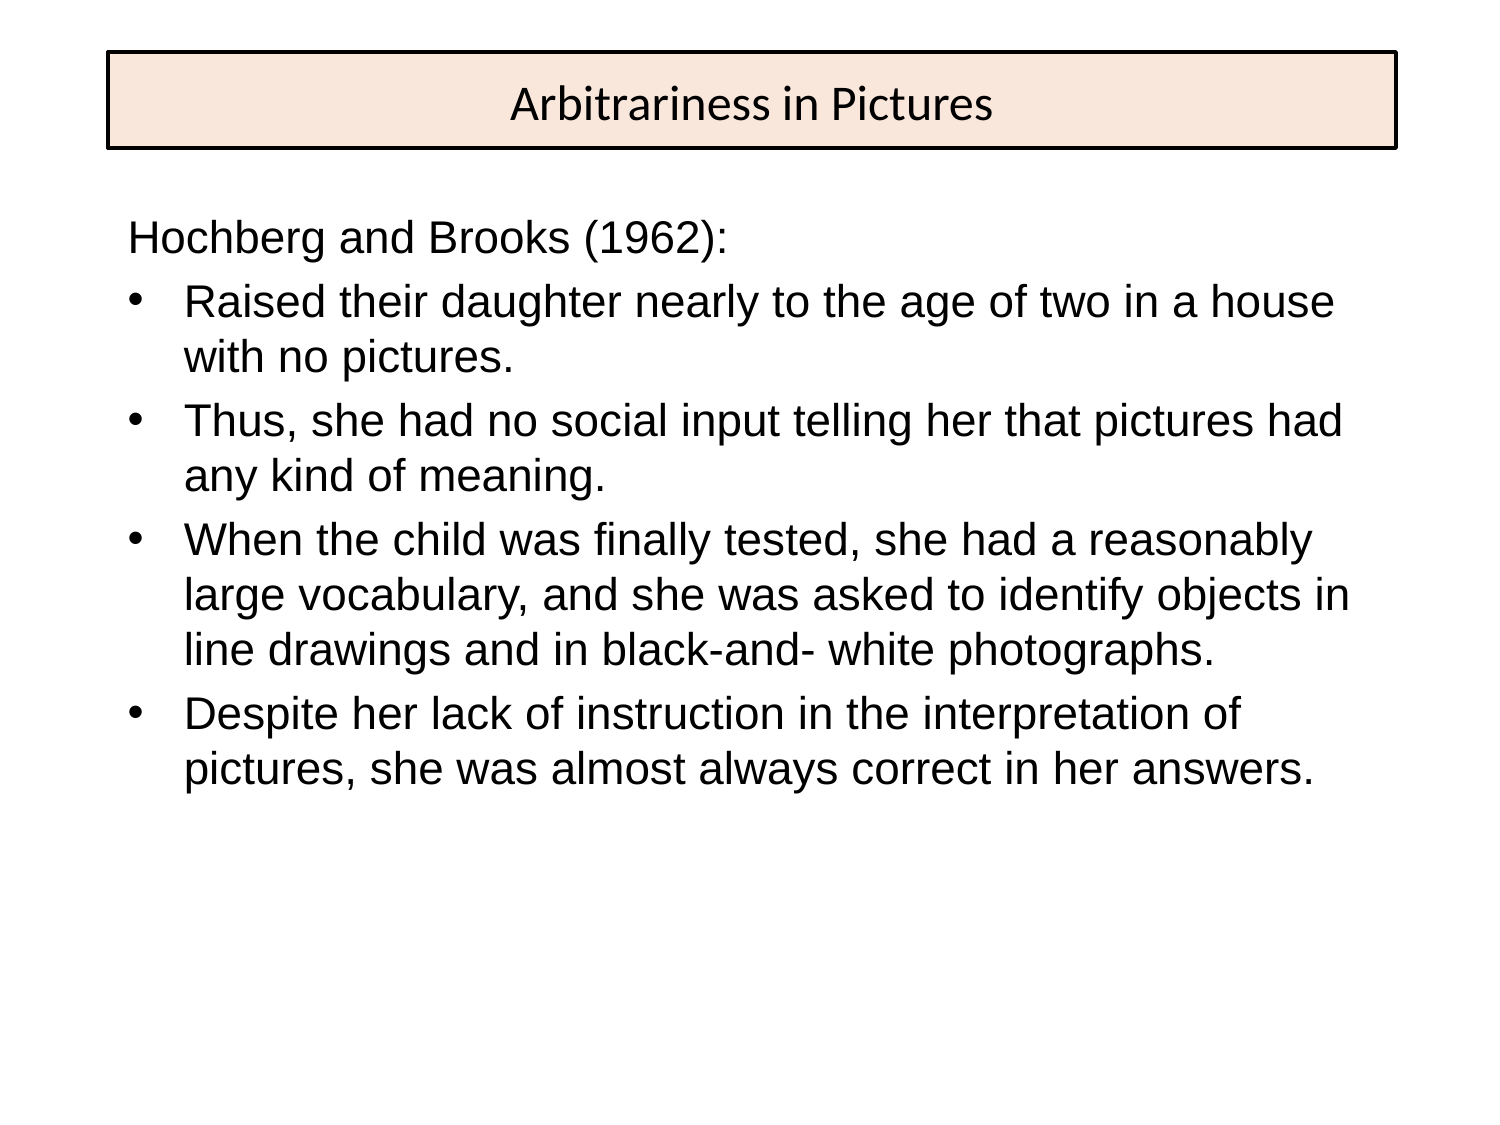

# Arbitrariness in Pictures
Hochberg and Brooks (1962):
Raised their daughter nearly to the age of two in a house with no pictures.
Thus, she had no social input telling her that pictures had any kind of meaning.
When the child was finally tested, she had a reasonably large vocabulary, and she was asked to identify objects in line drawings and in black-and- white photographs.
Despite her lack of instruction in the interpretation of pictures, she was almost always correct in her answers.